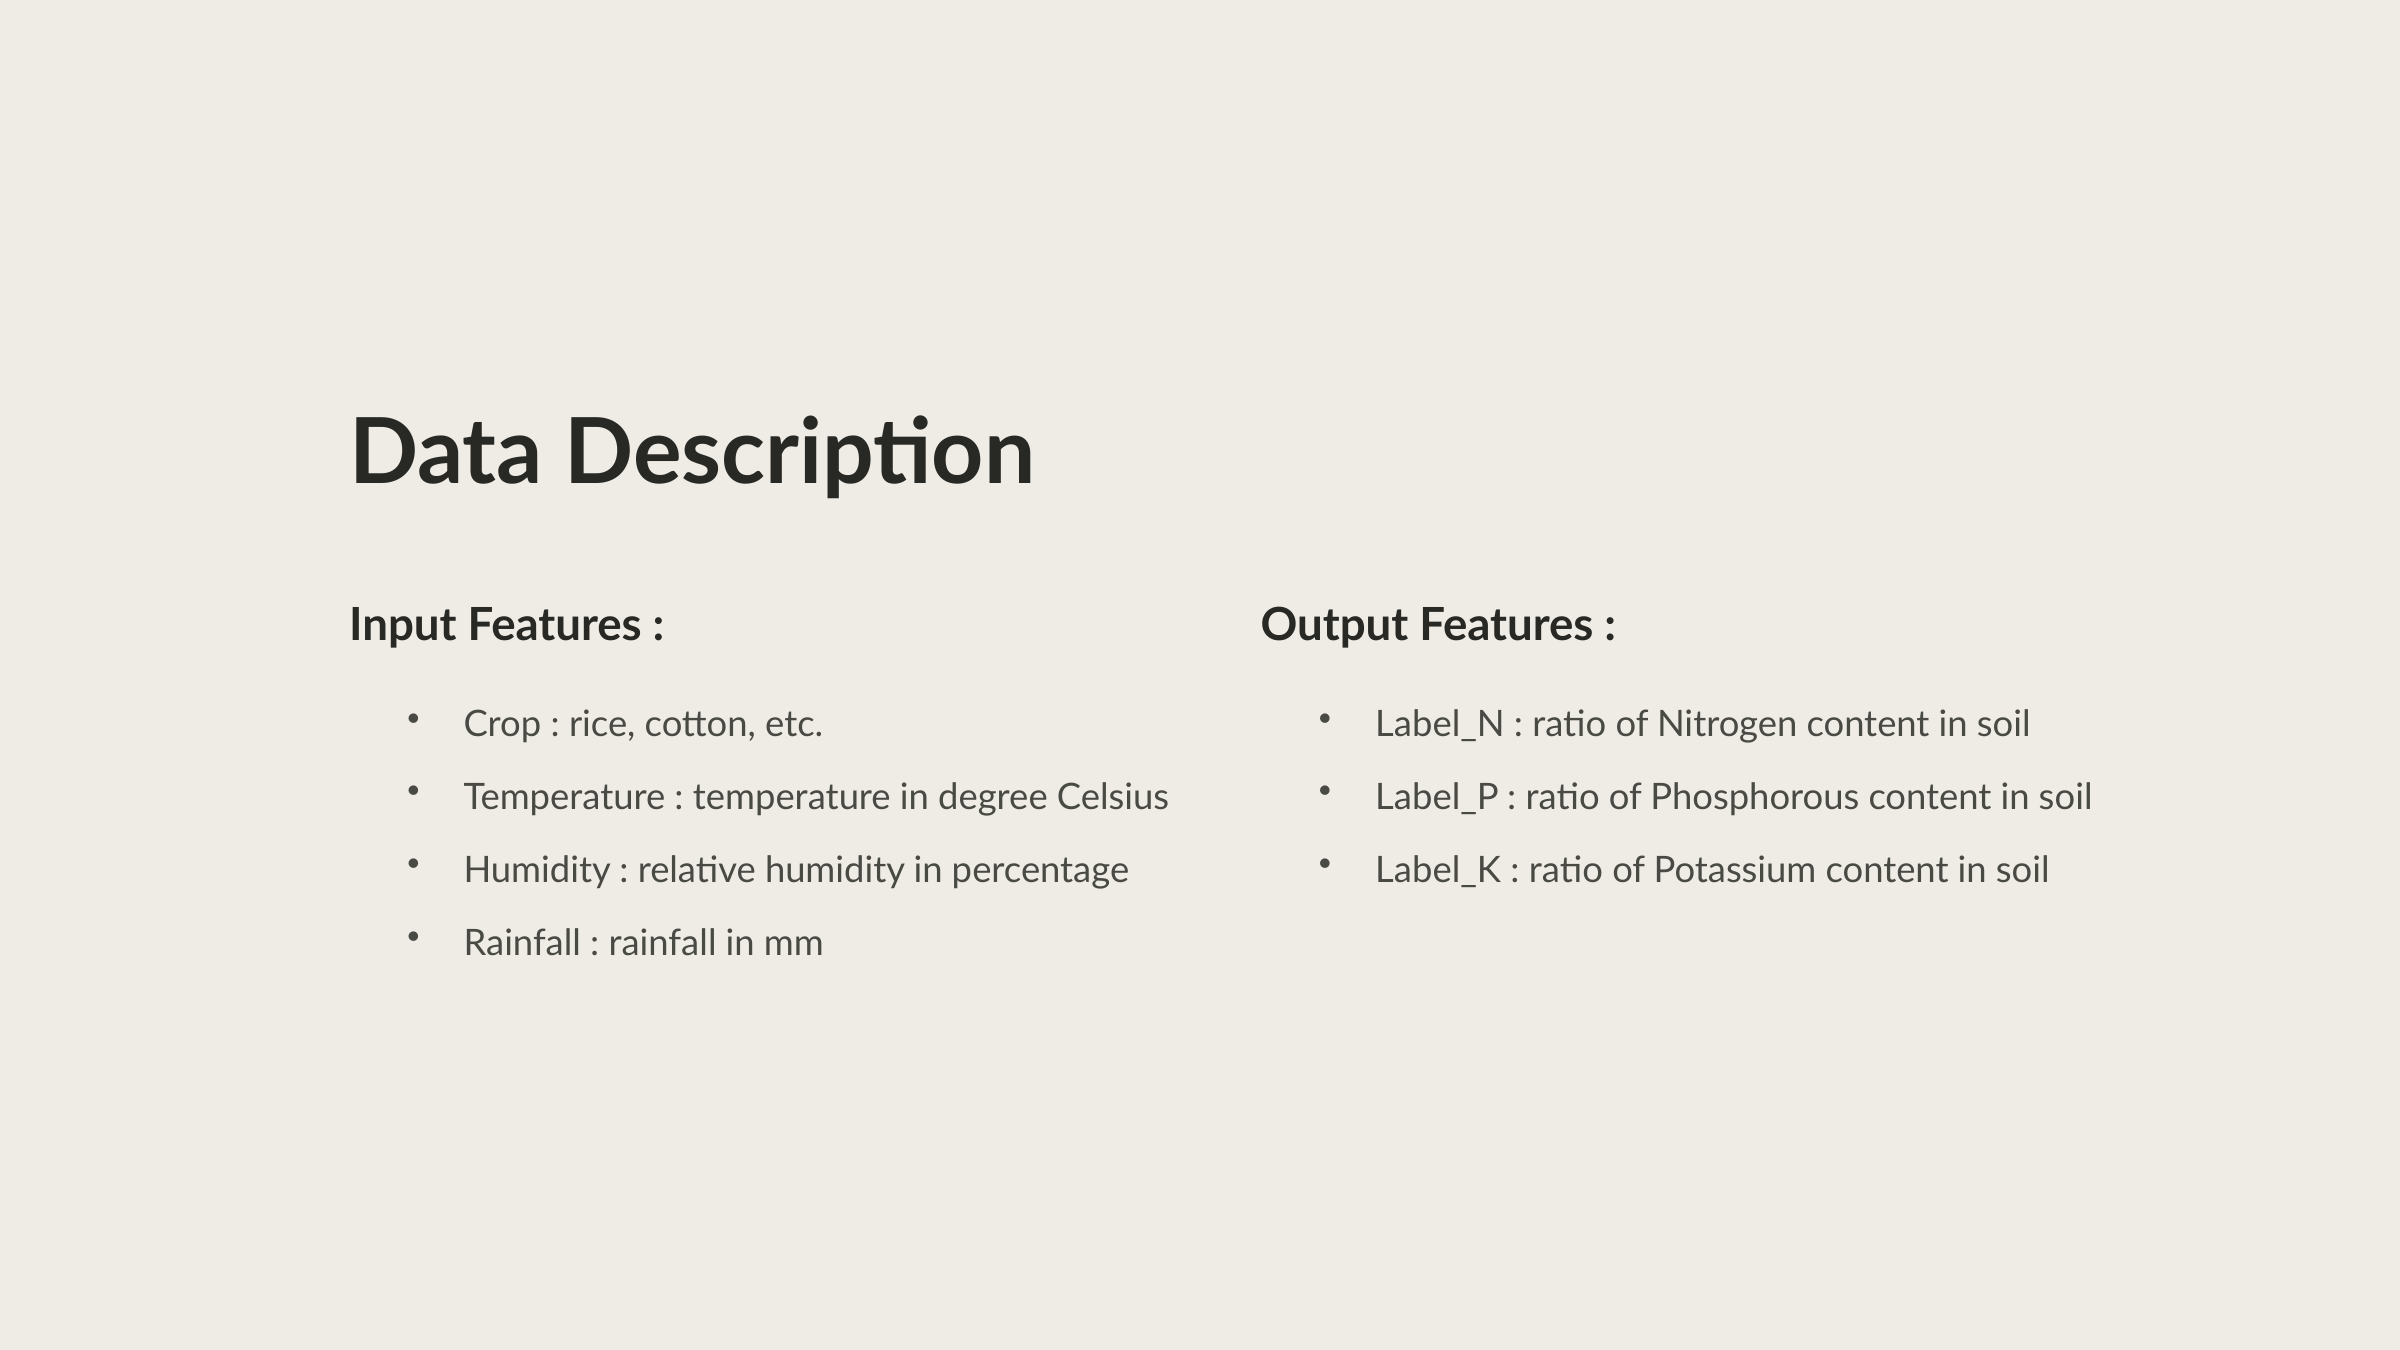

Data Description
Input Features :
Output Features :
Crop : rice, cotton, etc.
Label_N : ratio of Nitrogen content in soil
Temperature : temperature in degree Celsius
Label_P : ratio of Phosphorous content in soil
Humidity : relative humidity in percentage
Label_K : ratio of Potassium content in soil
Rainfall : rainfall in mm